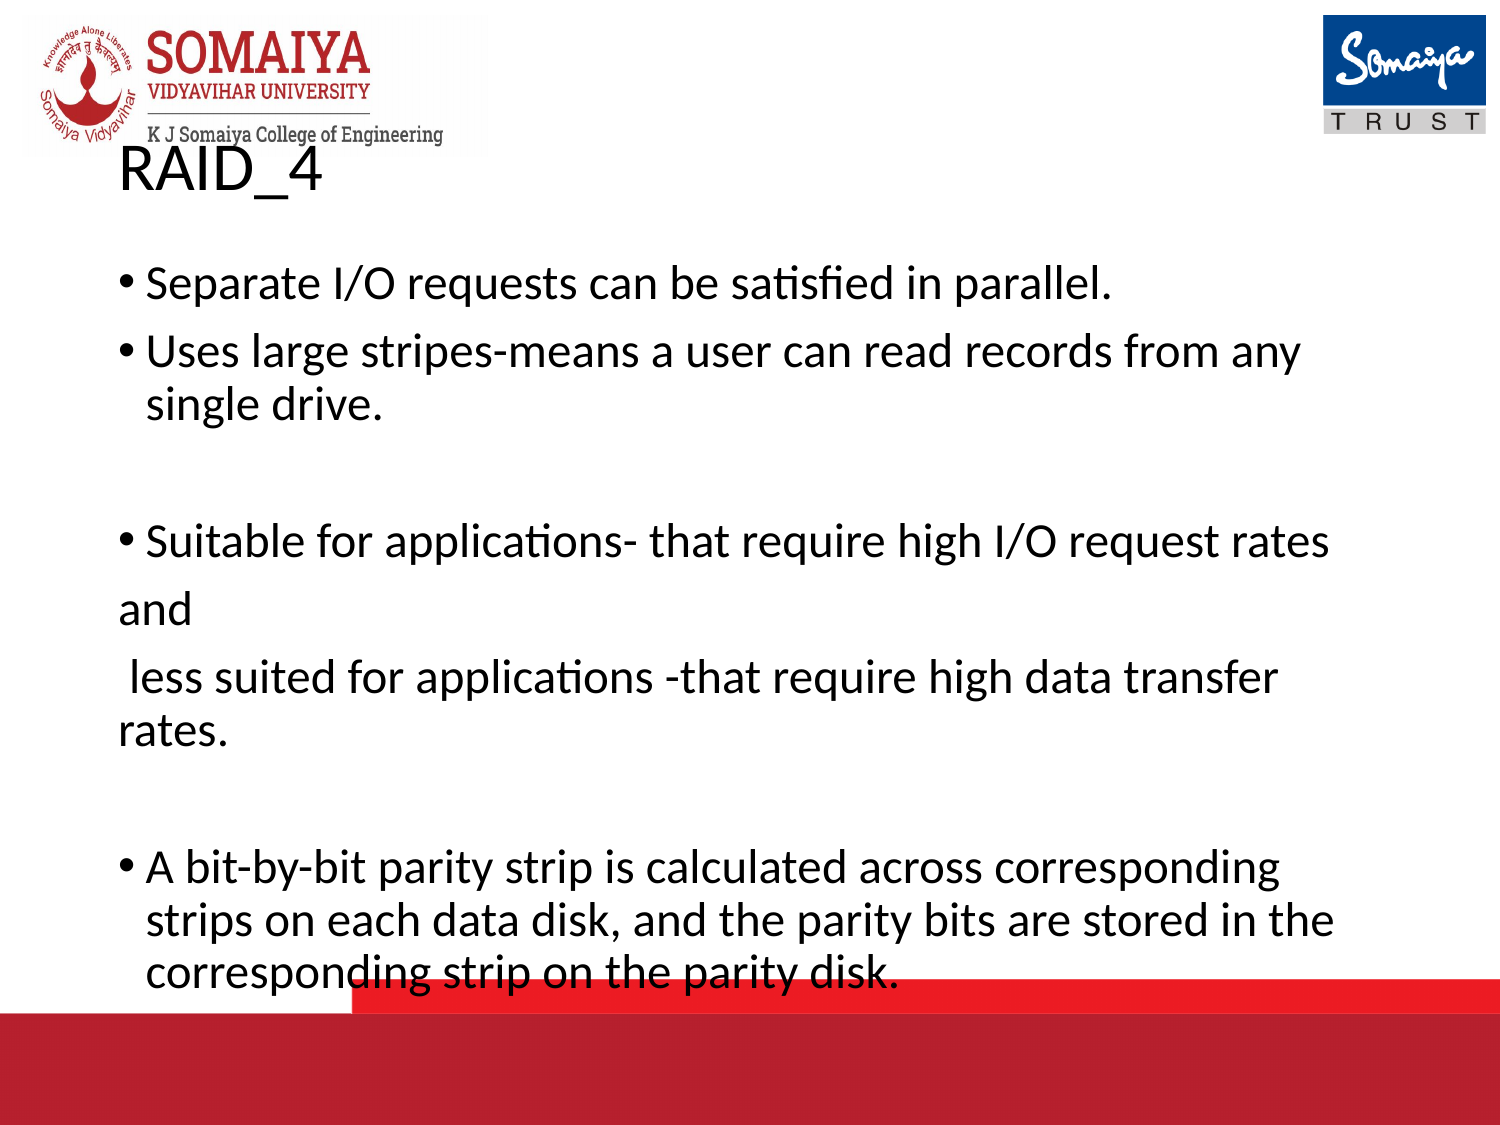

# RAID_4
Separate I/O requests can be satisfied in parallel.
Uses large stripes-means a user can read records from any single drive.

Suitable for applications- that require high I/O request rates
and
 less suited for applications -that require high data transfer rates.

A bit-by-bit parity strip is calculated across corresponding strips on each data disk, and the parity bits are stored in the corresponding strip on the parity disk.